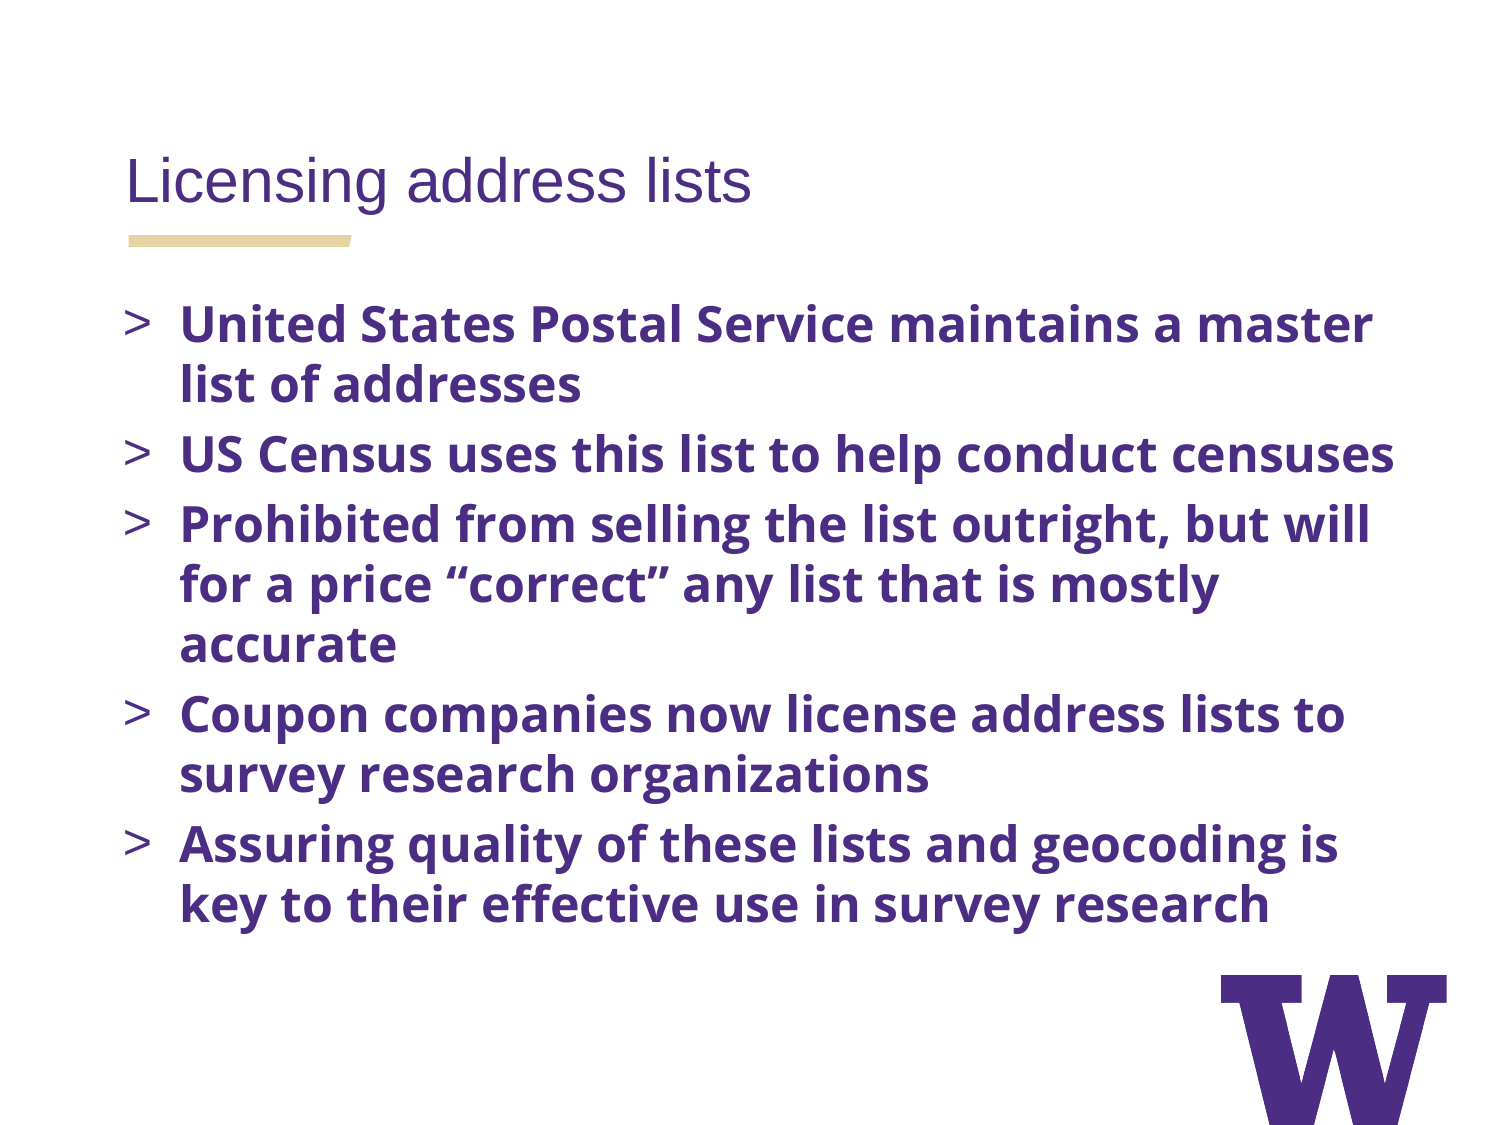

Licensing address lists
United States Postal Service maintains a master list of addresses
US Census uses this list to help conduct censuses
Prohibited from selling the list outright, but will for a price “correct” any list that is mostly accurate
Coupon companies now license address lists to survey research organizations
Assuring quality of these lists and geocoding is key to their effective use in survey research